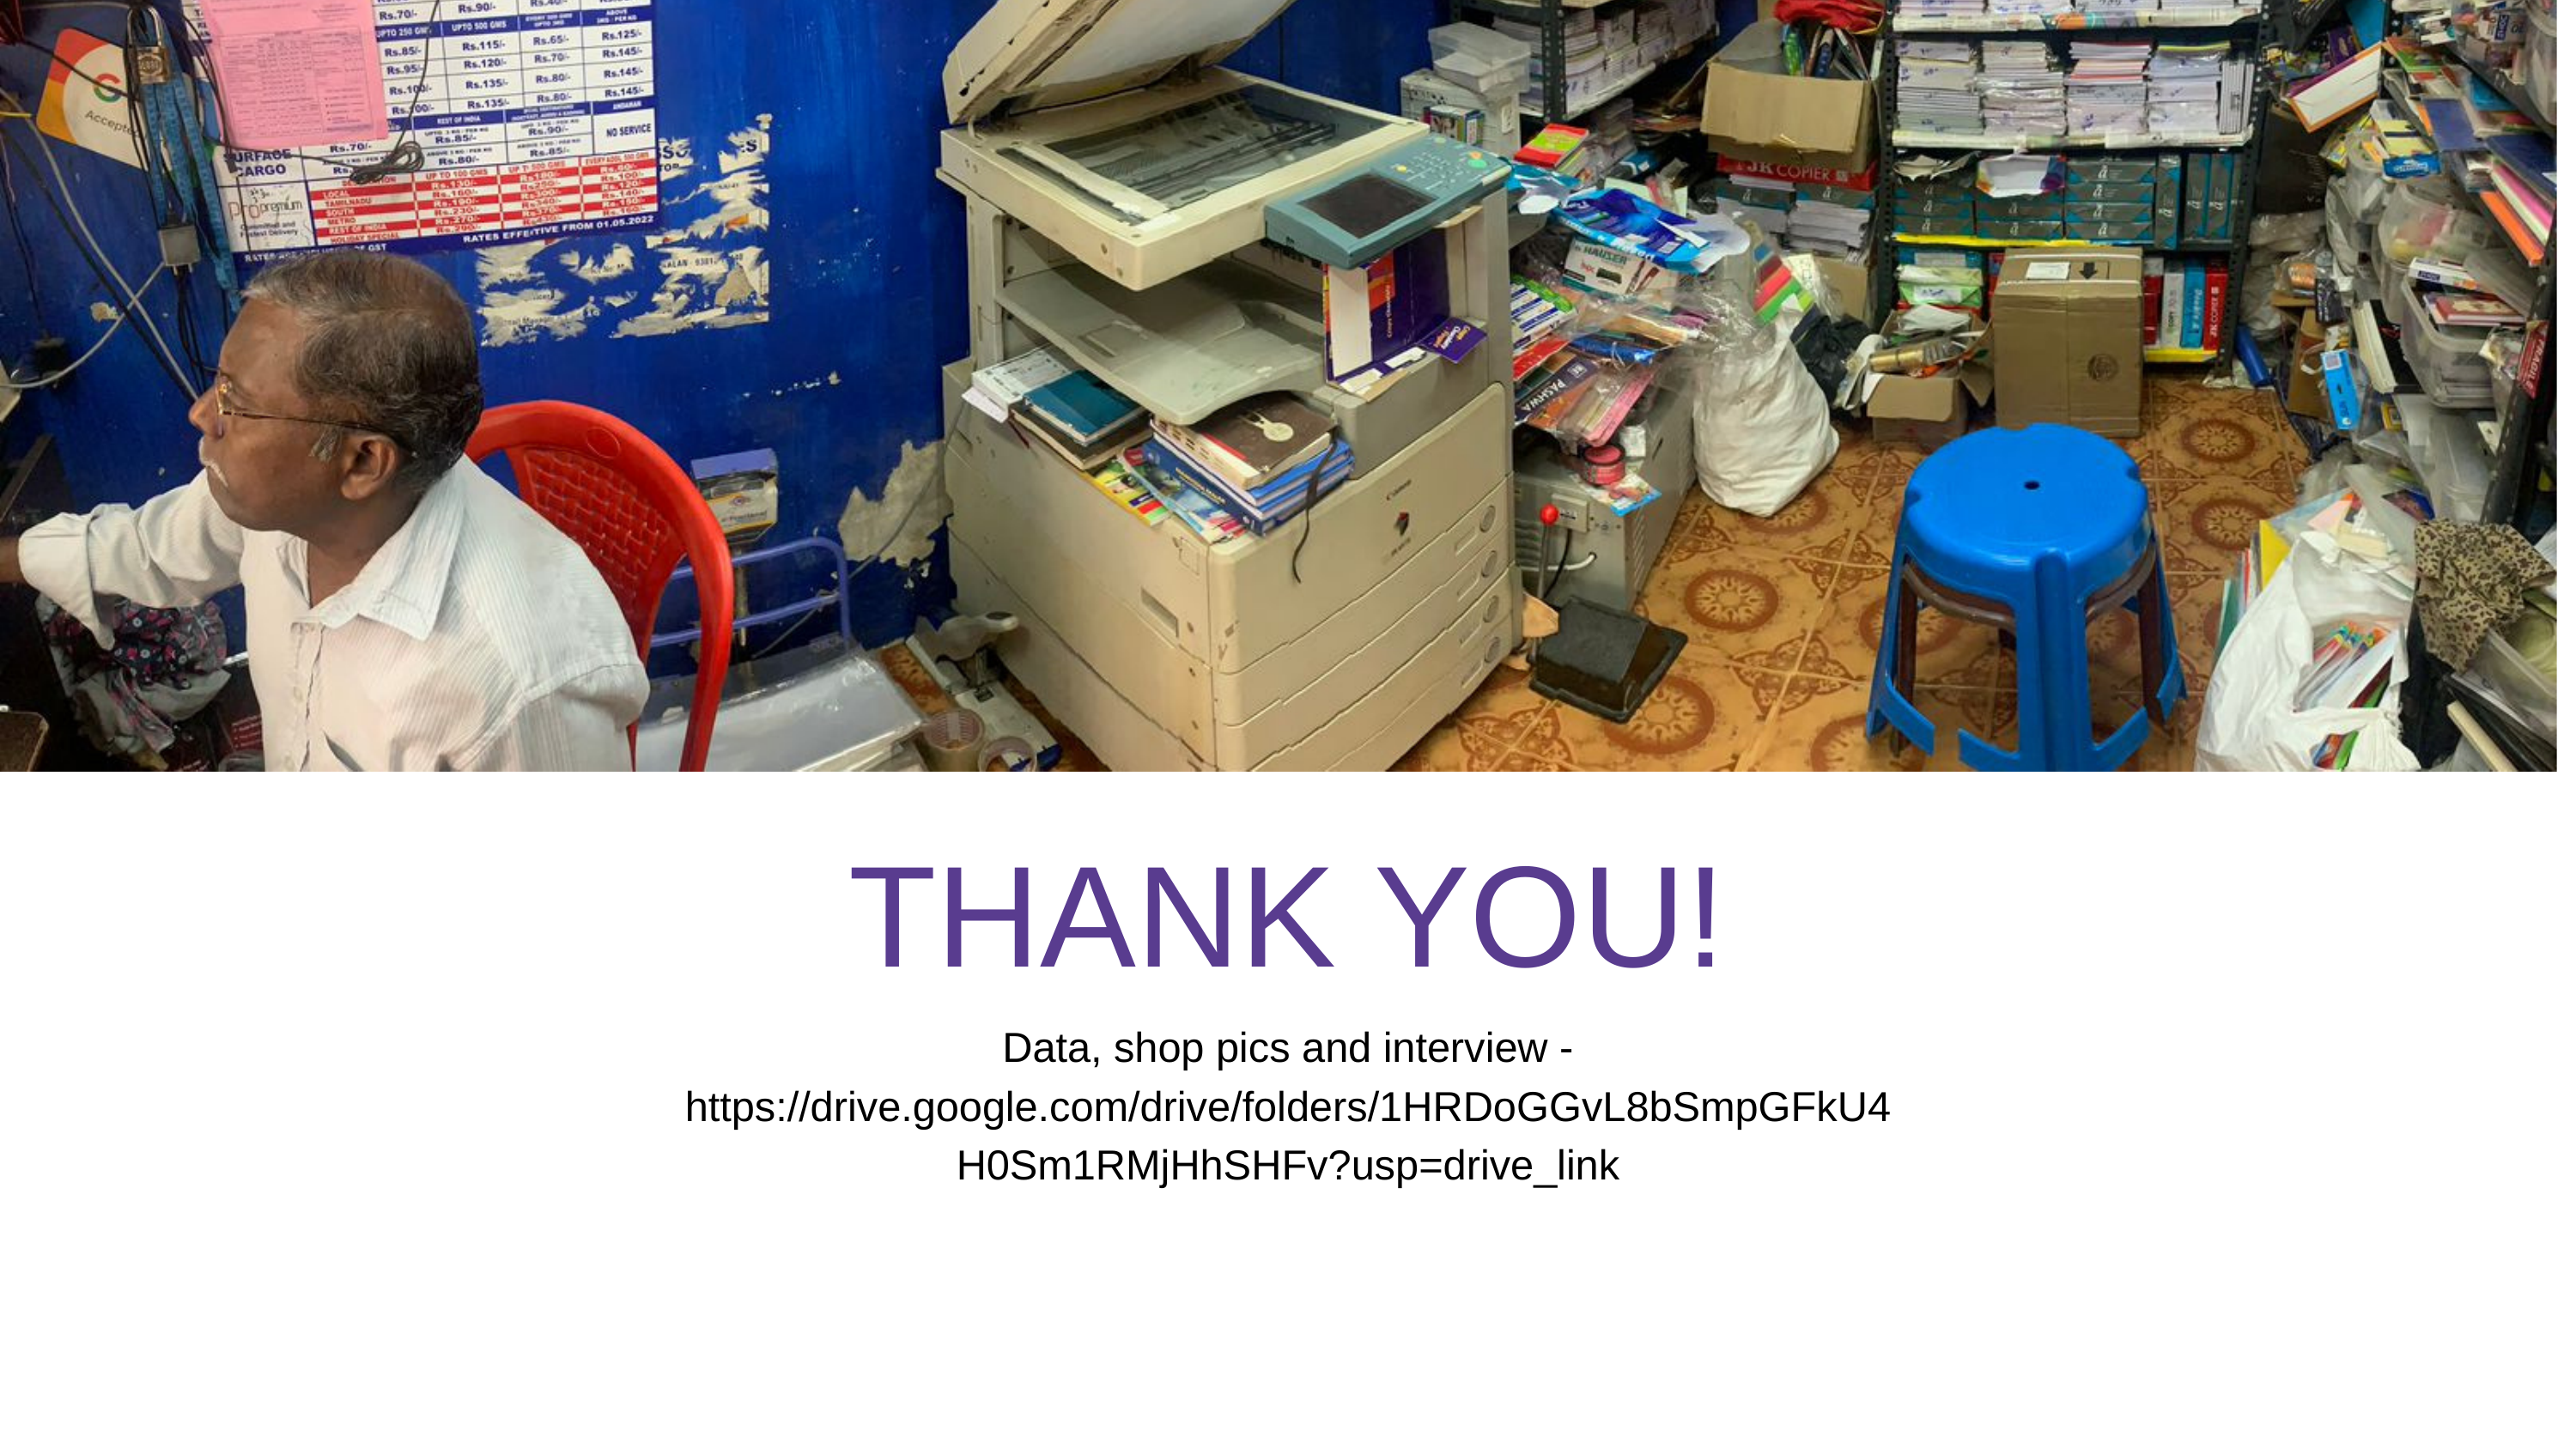

THANK YOU!
Data, shop pics and interview - https://drive.google.com/drive/folders/1HRDoGGvL8bSmpGFkU4H0Sm1RMjHhSHFv?usp=drive_link